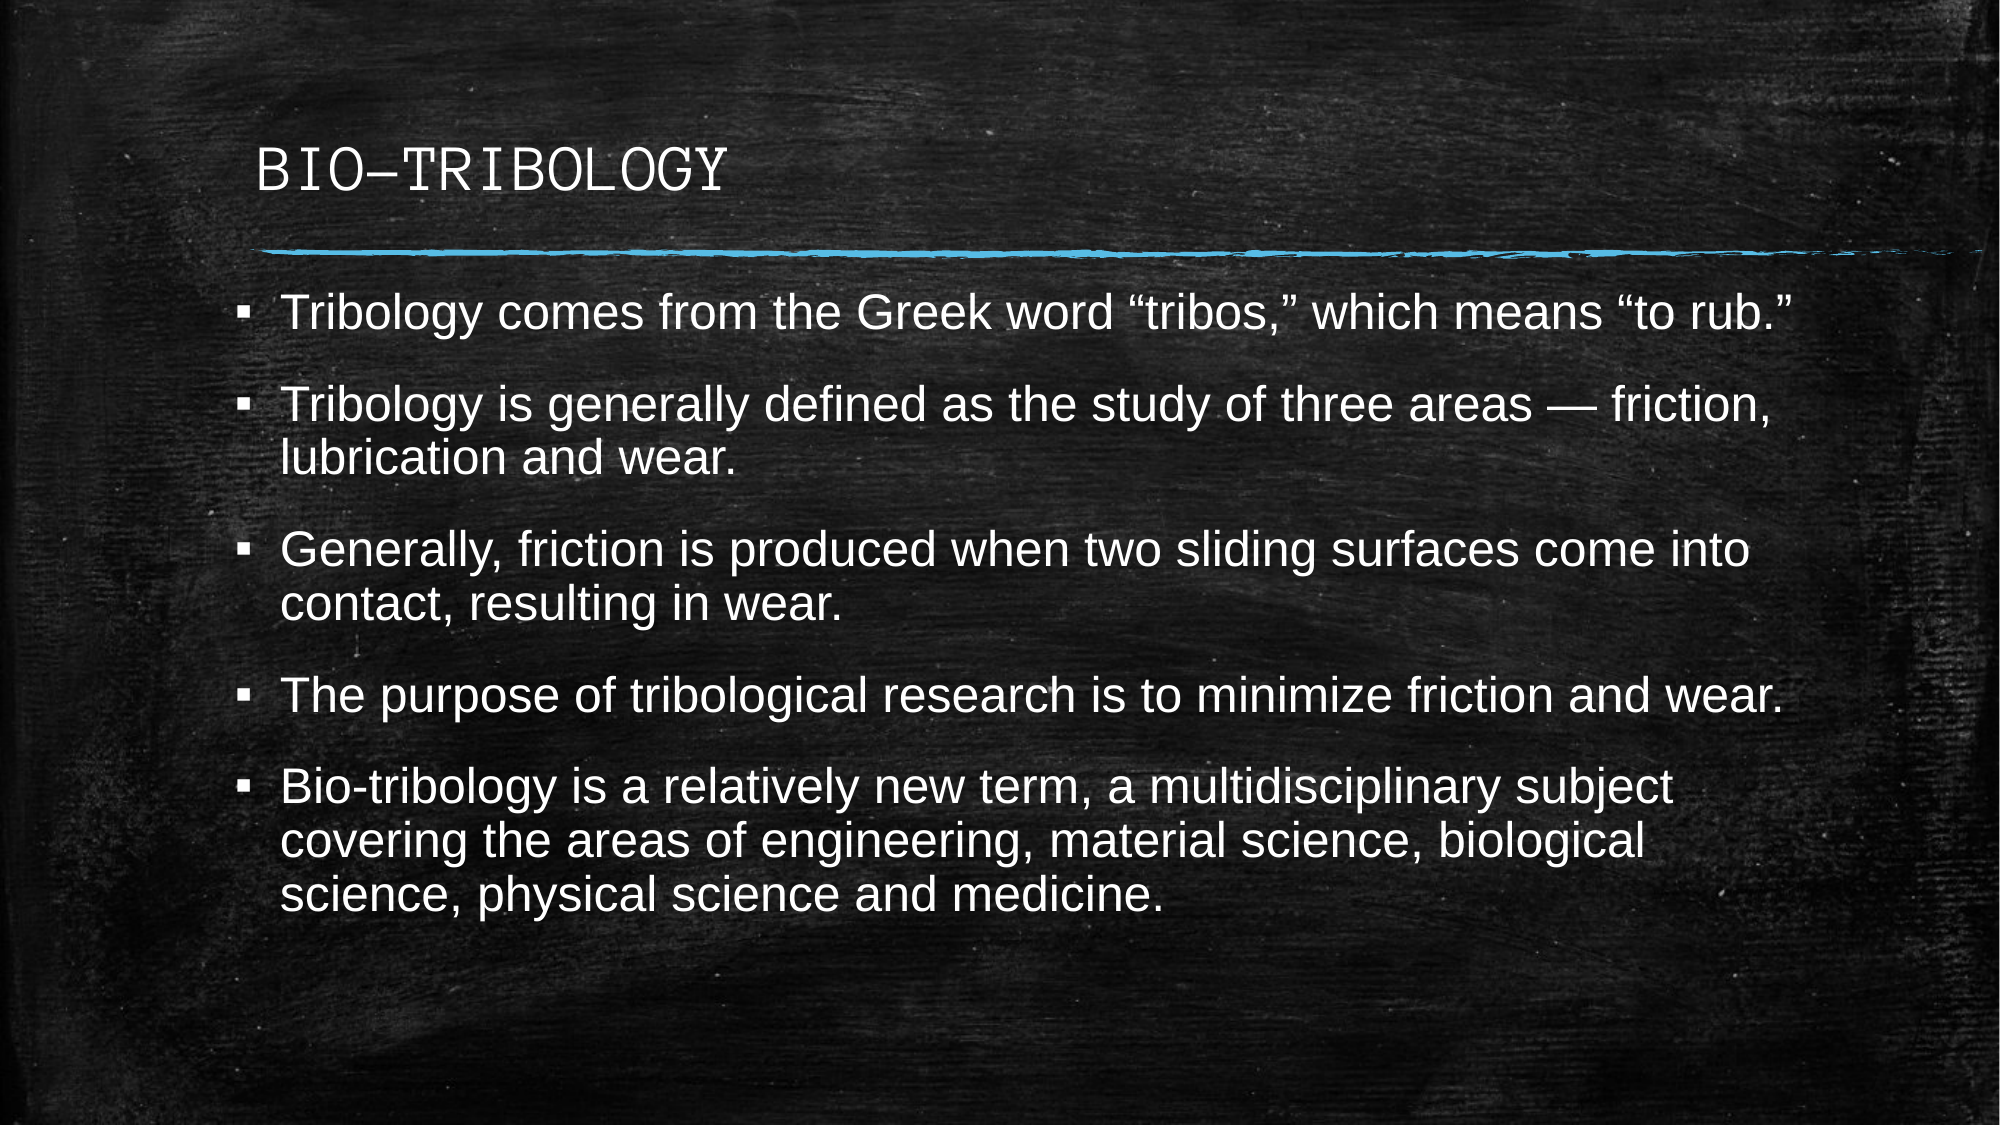

# BIO-TRIBOLOGY
Tribology comes from the Greek word “tribos,” which means “to rub.”
Tribology is generally defined as the study of three areas — friction, lubrication and wear.
Generally, friction is produced when two sliding surfaces come into contact, resulting in wear.
The purpose of tribological research is to minimize friction and wear.
Bio-tribology is a relatively new term, a multidisciplinary subject covering the areas of engineering, material science, biological science, physical science and medicine.